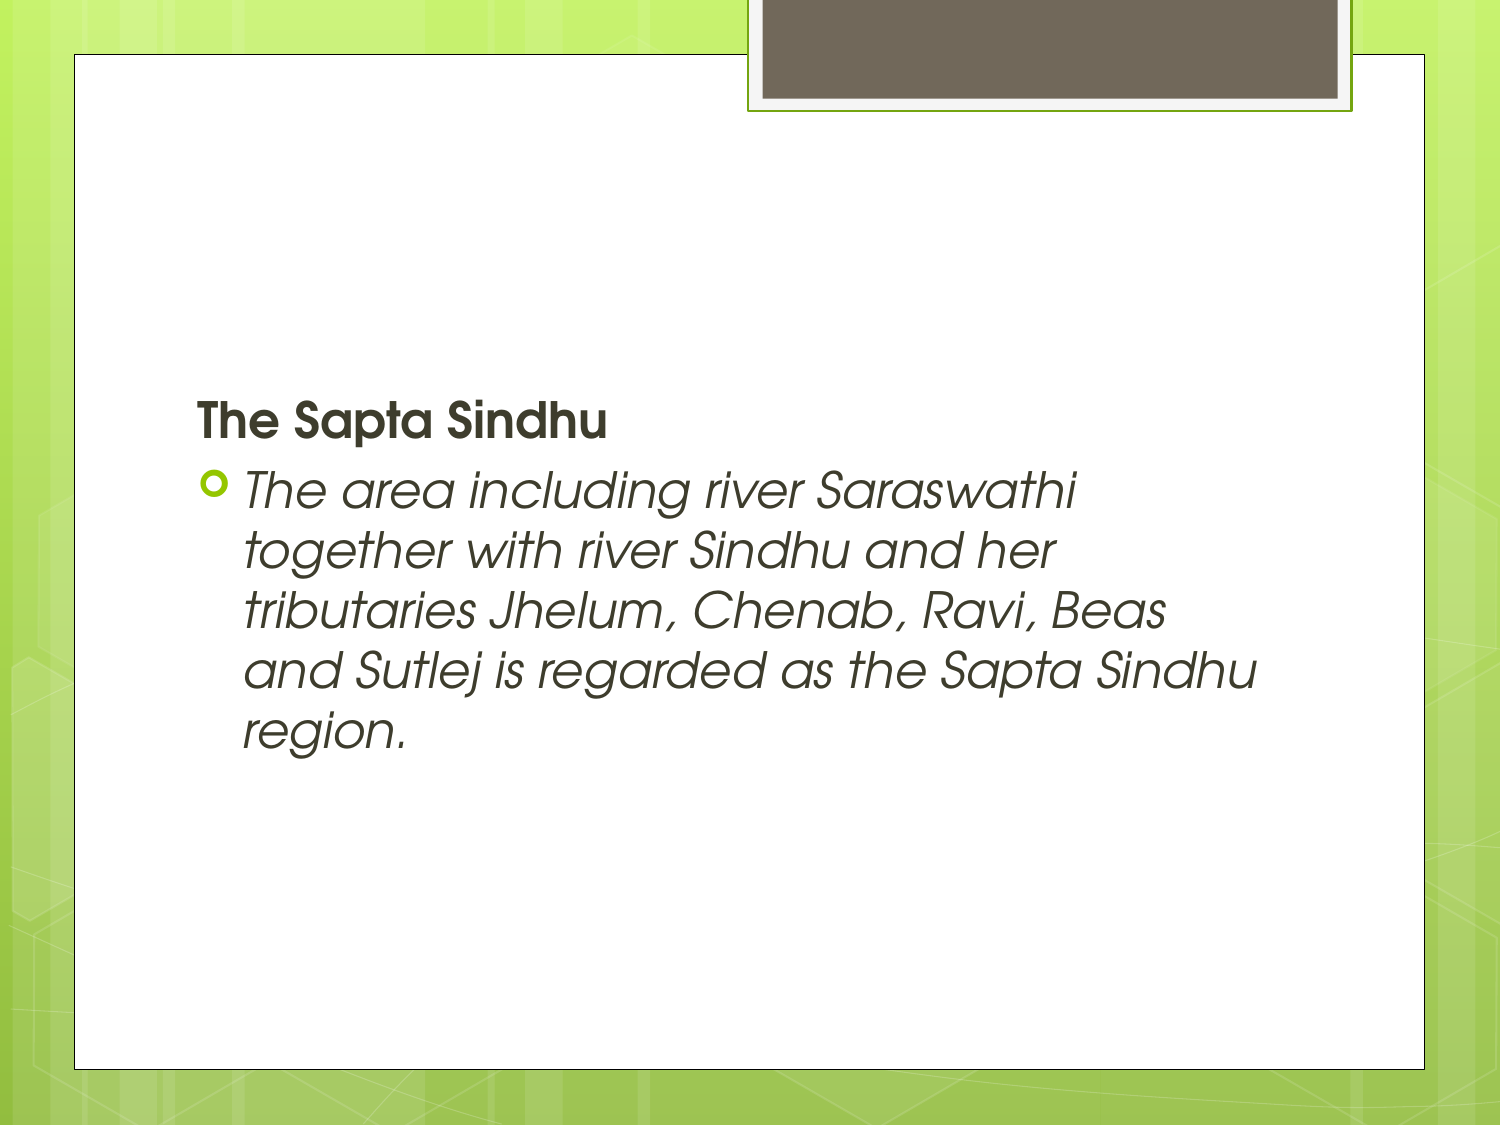

#
The Sapta Sindhu
The area including river Saraswathi together with river Sindhu and her tributaries Jhelum, Chenab, Ravi, Beas and Sutlej is regarded as the Sapta Sindhu region.